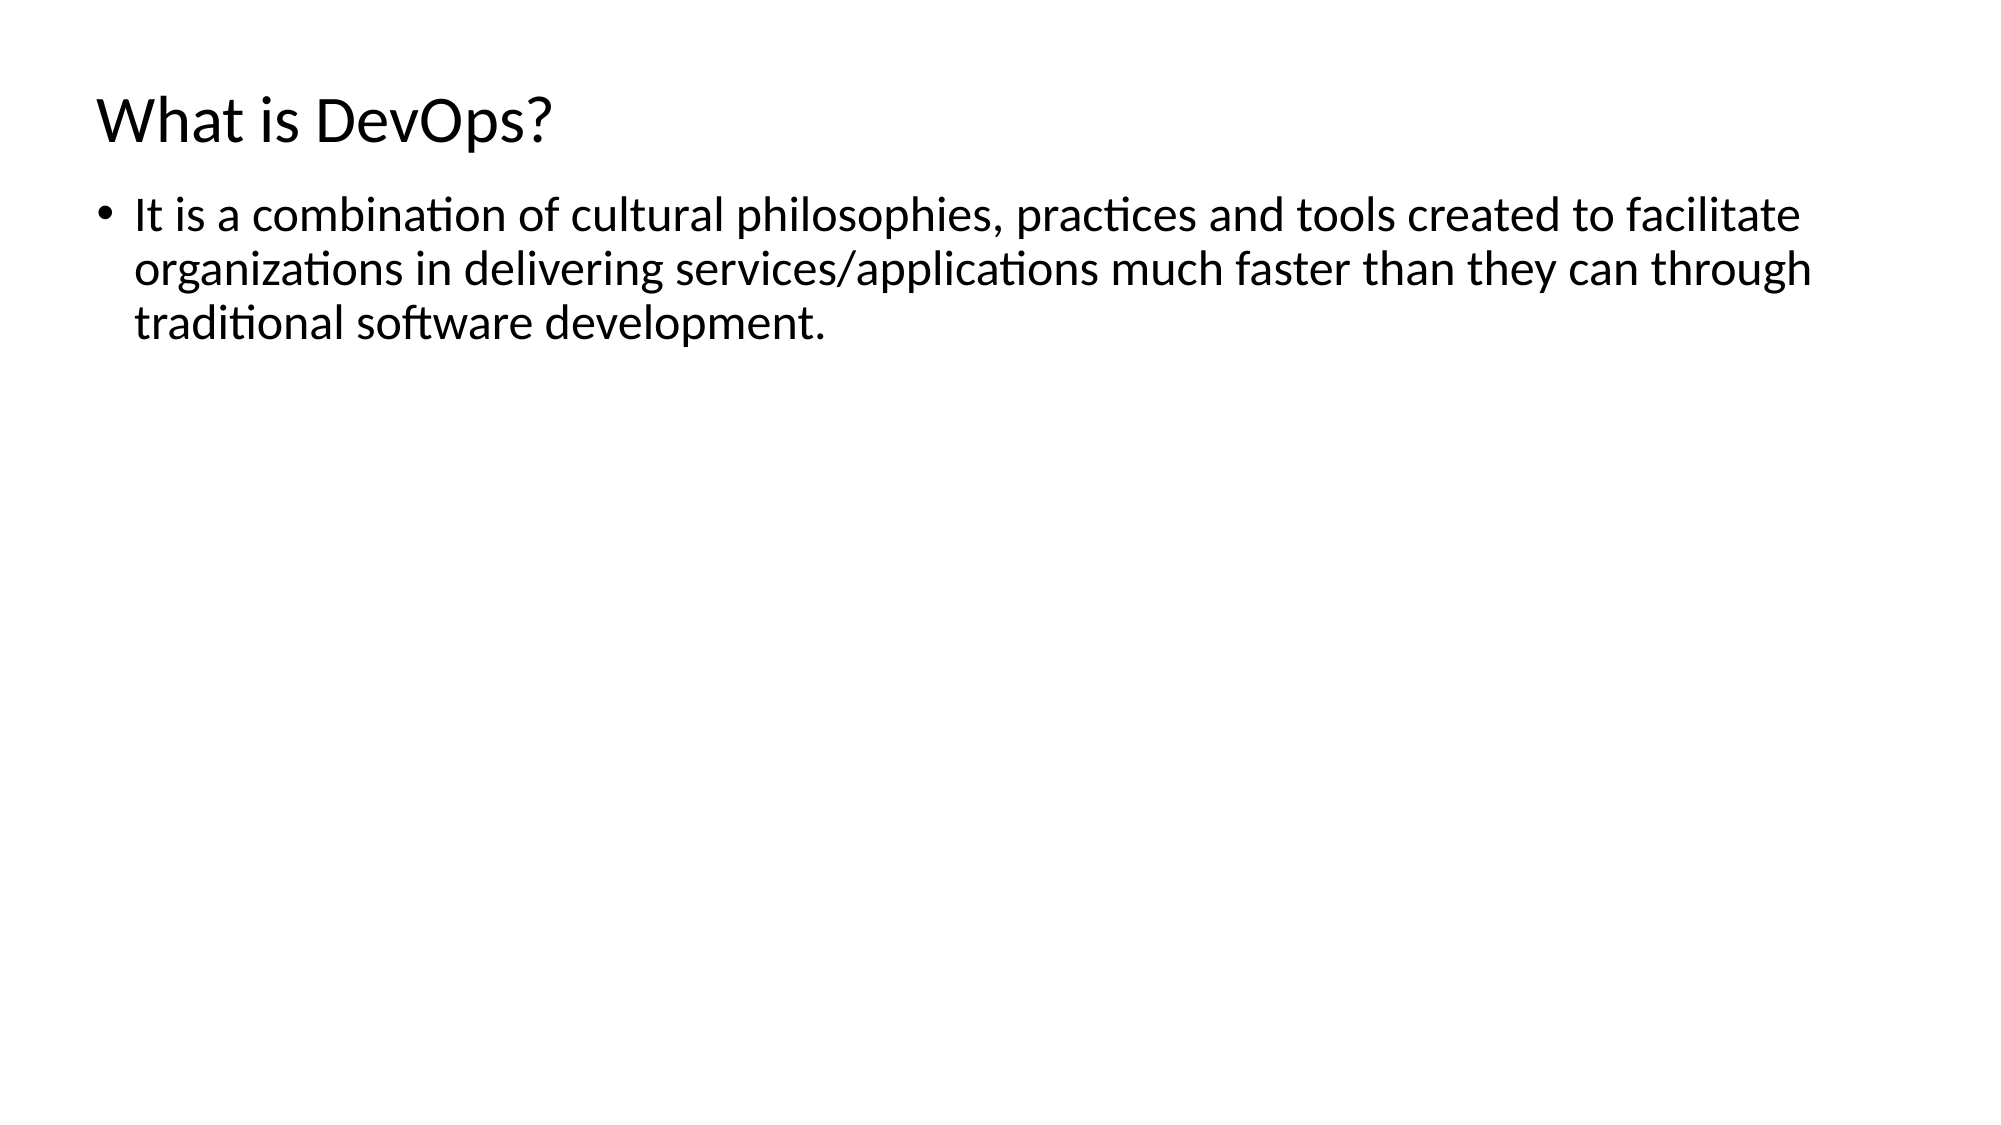

# What is DevOps?
It is a combination of cultural philosophies, practices and tools created to facilitate organizations in delivering services/applications much faster than they can through traditional software development.